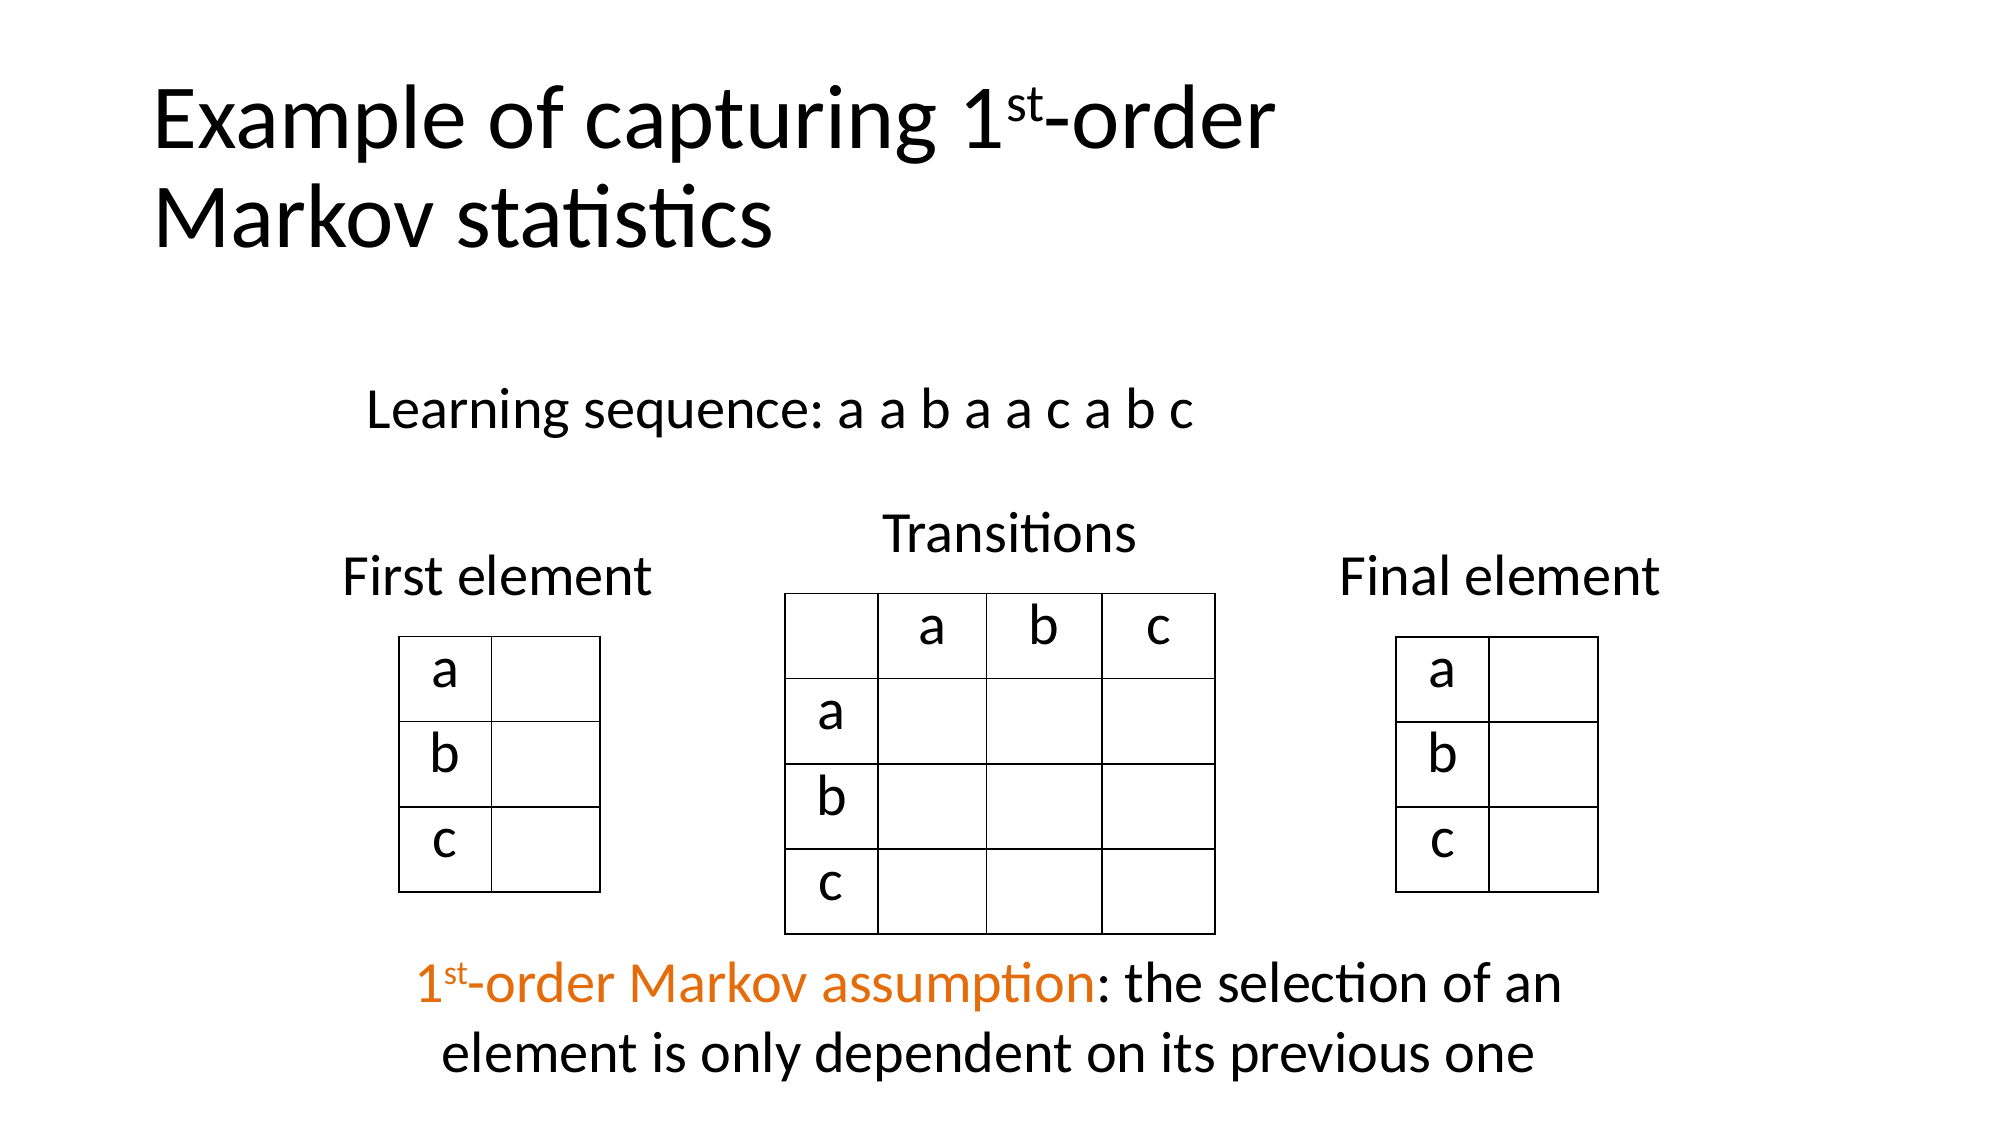

# Example of capturing 1st-order Markov statistics
Learning sequence: a a b a a c a b c
Transitions
First element
Final element
|  | a | b | c |
| --- | --- | --- | --- |
| a |  |  |  |
| b |  |  |  |
| c |  |  |  |
| a |  |
| --- | --- |
| b |  |
| c |  |
| a |  |
| --- | --- |
| b |  |
| c |  |
1st-order Markov assumption: the selection of an element is only dependent on its previous one